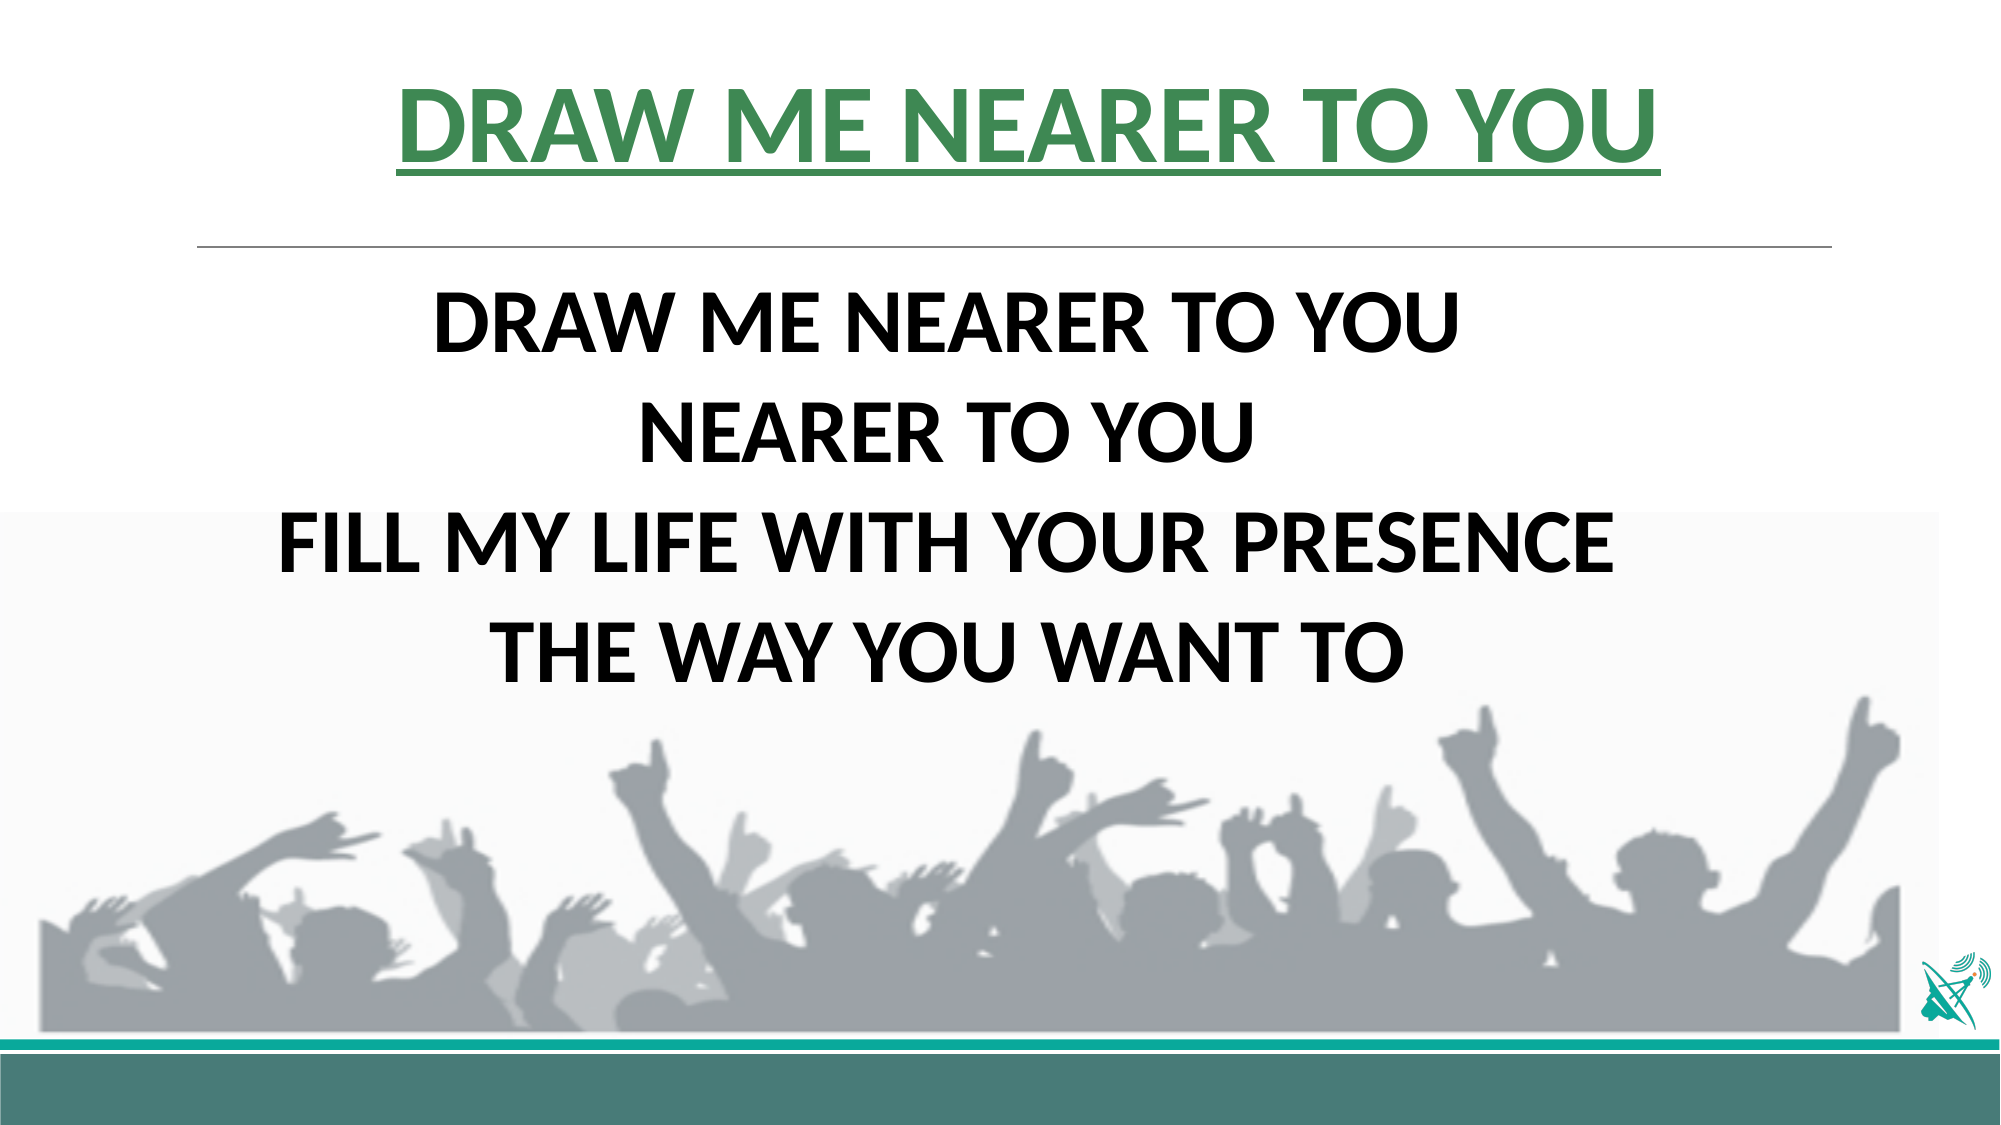

# DRAW ME NEARER TO YOU
DRAW ME NEARER TO YOU
NEARER TO YOU
FILL MY LIFE WITH YOUR PRESENCE
THE WAY YOU WANT TO